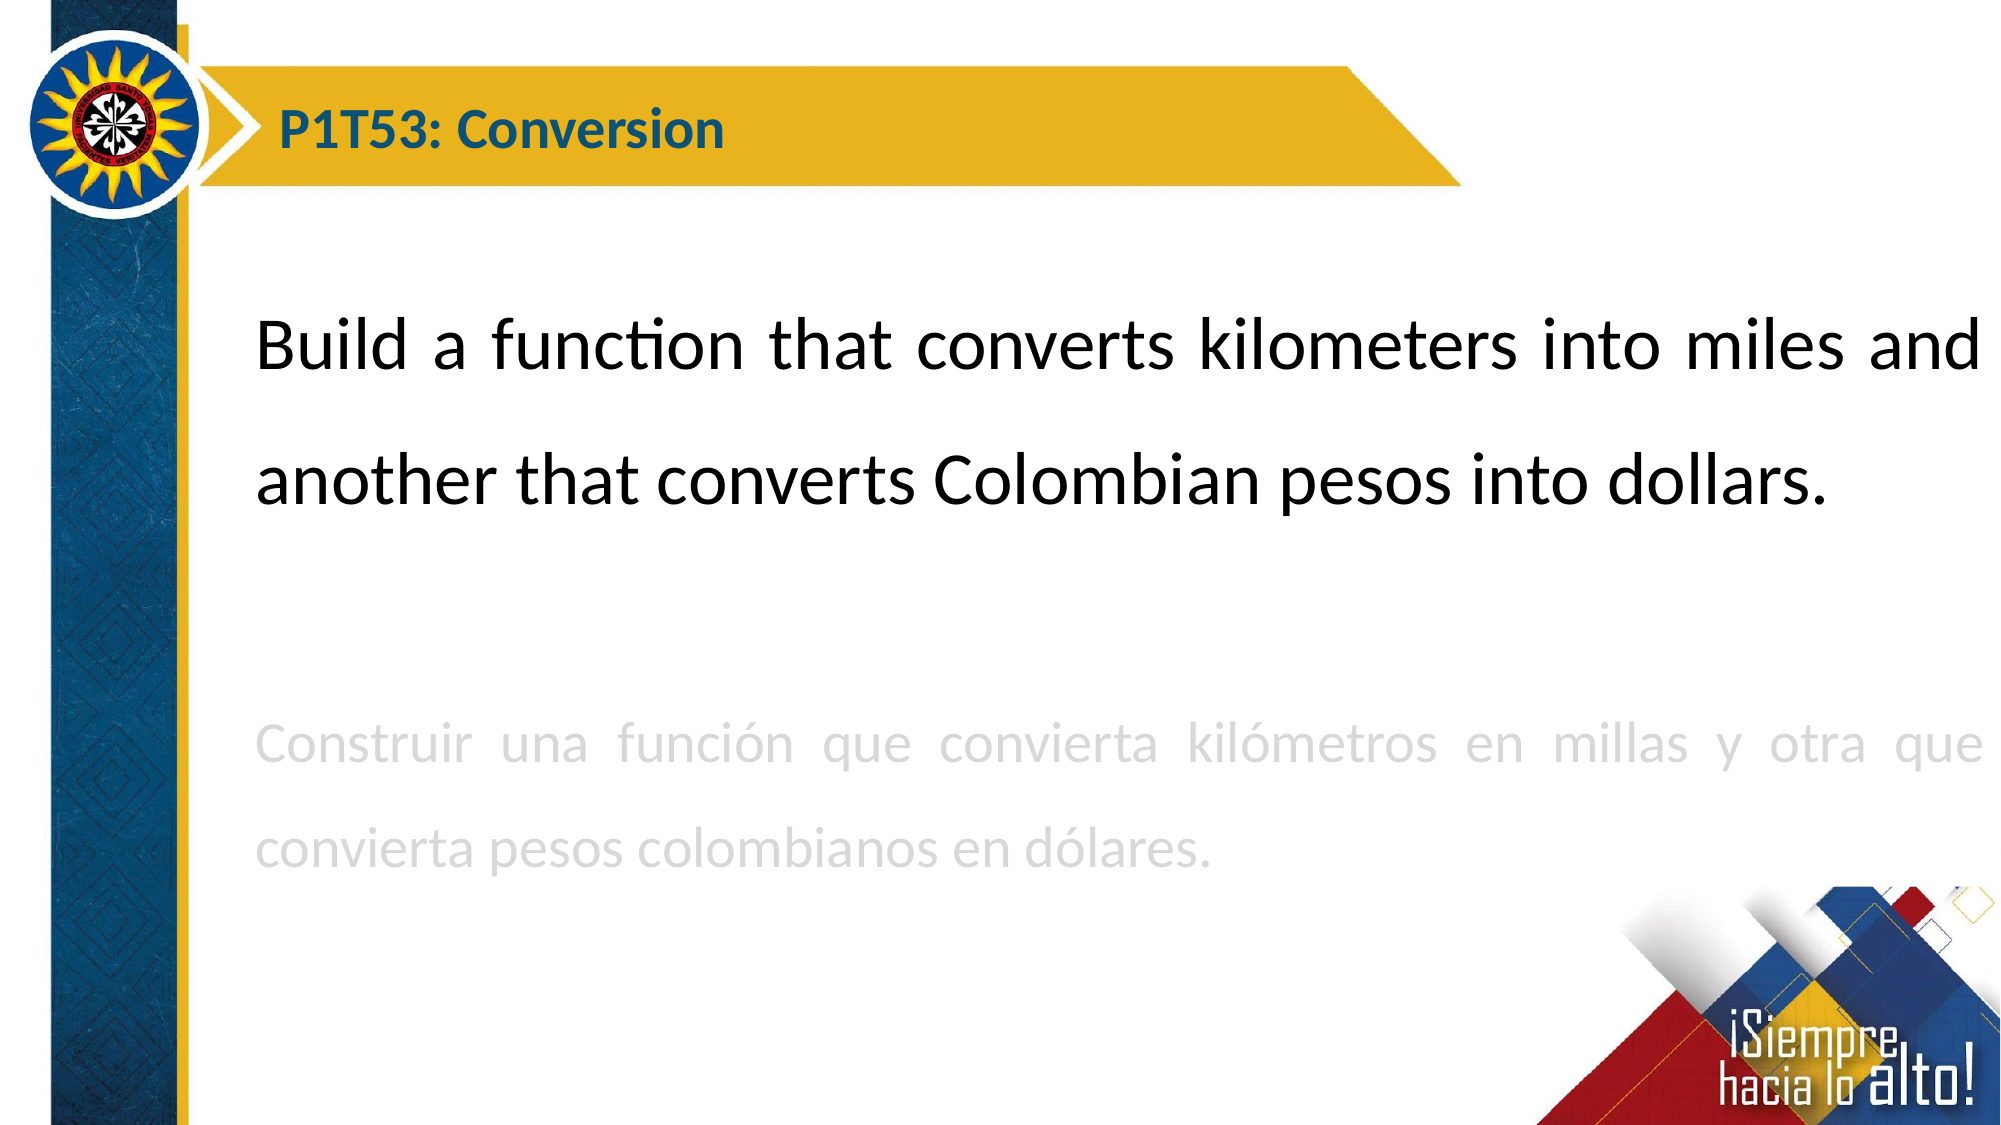

P1T53: Conversion
Build a function that converts kilometers into miles and another that converts Colombian pesos into dollars.

Construir una función que convierta kilómetros en millas y otra que convierta pesos colombianos en dólares.